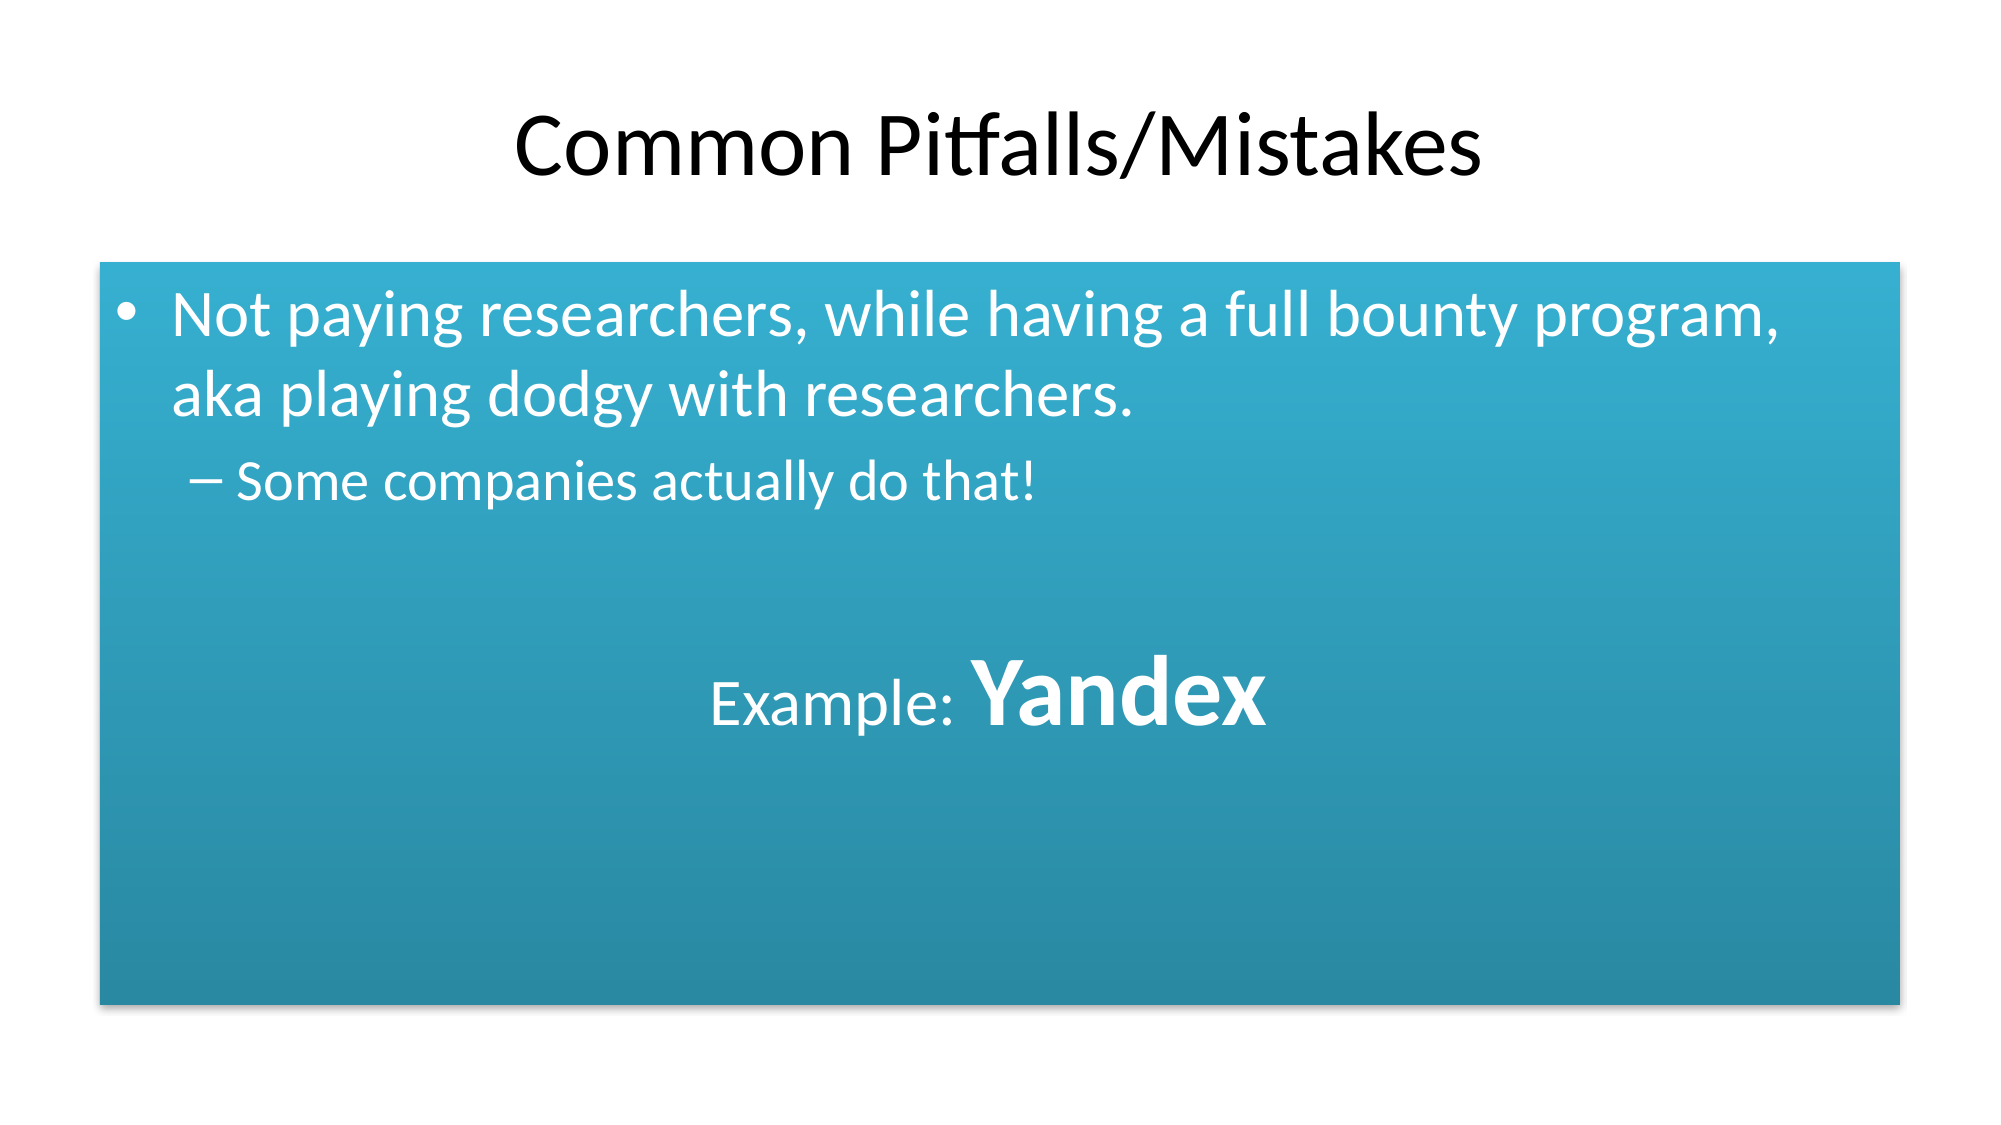

# Common Pitfalls/Mistakes
Not paying researchers, while having a full bounty program, aka playing dodgy with researchers.
Some companies actually do that!

Example: Yandex